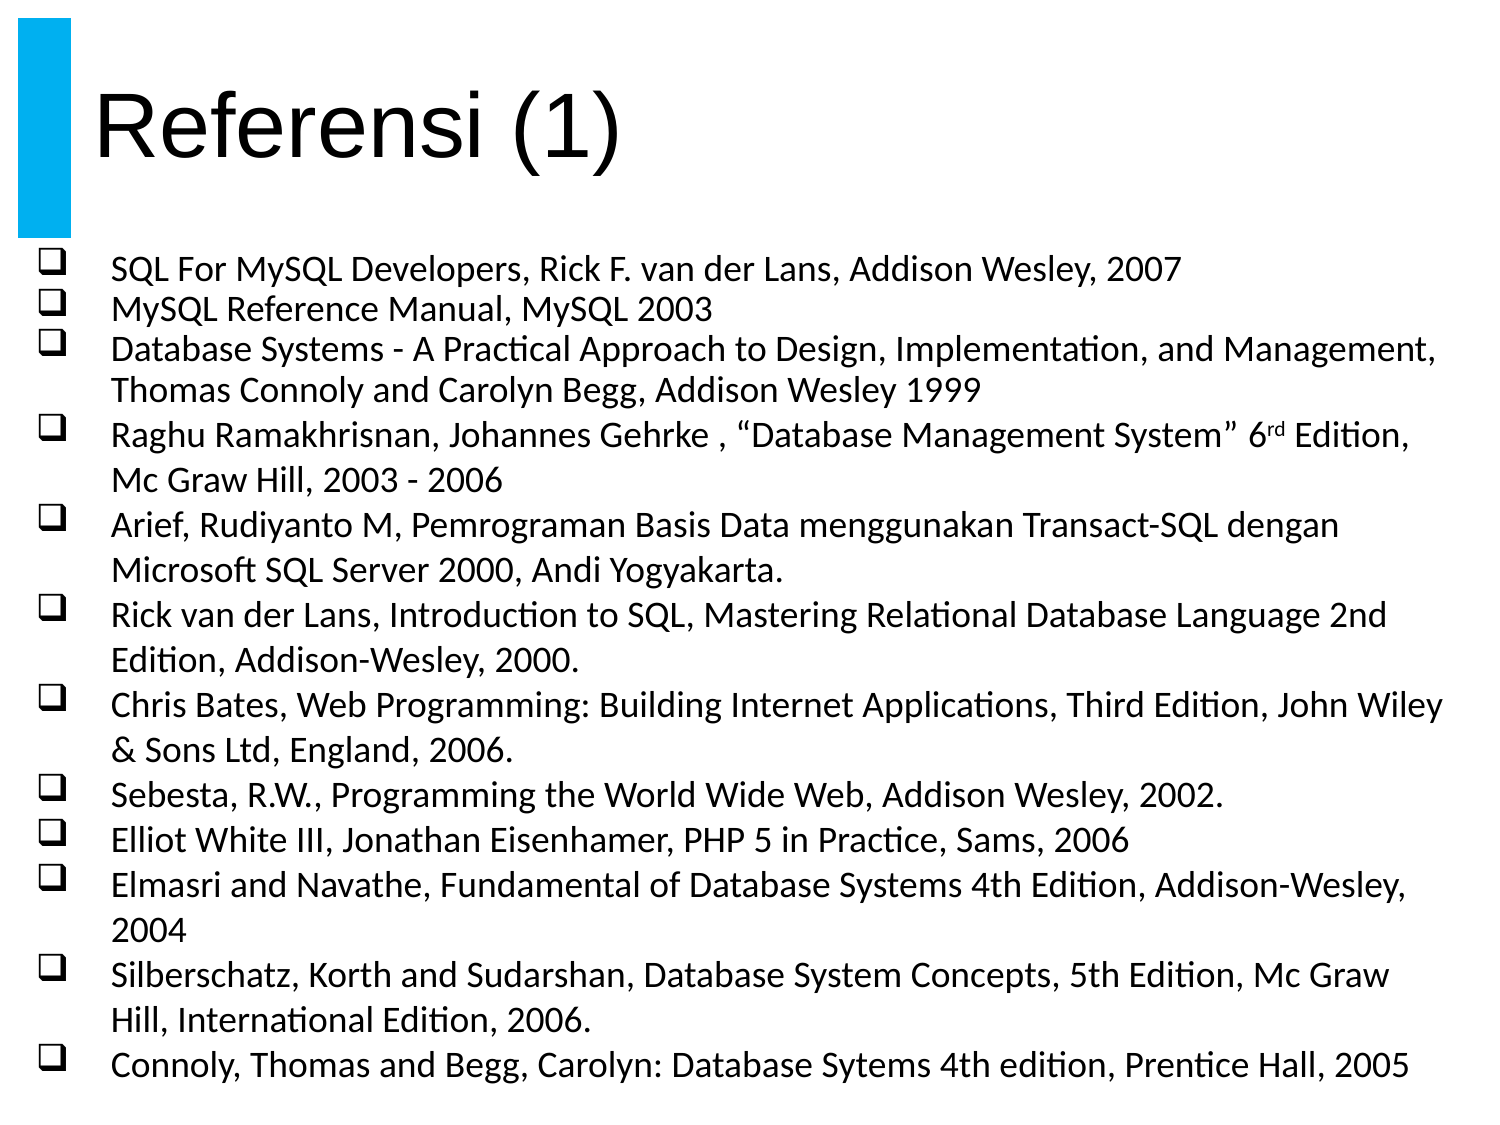

# Referensi (1)
SQL For MySQL Developers, Rick F. van der Lans, Addison Wesley, 2007
MySQL Reference Manual, MySQL 2003
Database Systems - A Practical Approach to Design, Implementation, and Management, Thomas Connoly and Carolyn Begg, Addison Wesley 1999
Raghu Ramakhrisnan, Johannes Gehrke , “Database Management System” 6rd Edition, Mc Graw Hill, 2003 - 2006
Arief, Rudiyanto M, Pemrograman Basis Data menggunakan Transact-SQL dengan Microsoft SQL Server 2000, Andi Yogyakarta.
Rick van der Lans, Introduction to SQL, Mastering Relational Database Language 2nd Edition, Addison-Wesley, 2000.
Chris Bates, Web Programming: Building Internet Applications, Third Edition, John Wiley & Sons Ltd, England, 2006.
Sebesta, R.W., Programming the World Wide Web, Addison Wesley, 2002.
Elliot White III, Jonathan Eisenhamer, PHP 5 in Practice, Sams, 2006
Elmasri and Navathe, Fundamental of Database Systems 4th Edition, Addison-Wesley, 2004
Silberschatz, Korth and Sudarshan, Database System Concepts, 5th Edition, Mc Graw Hill, International Edition, 2006.
Connoly, Thomas and Begg, Carolyn: Database Sytems 4th edition, Prentice Hall, 2005